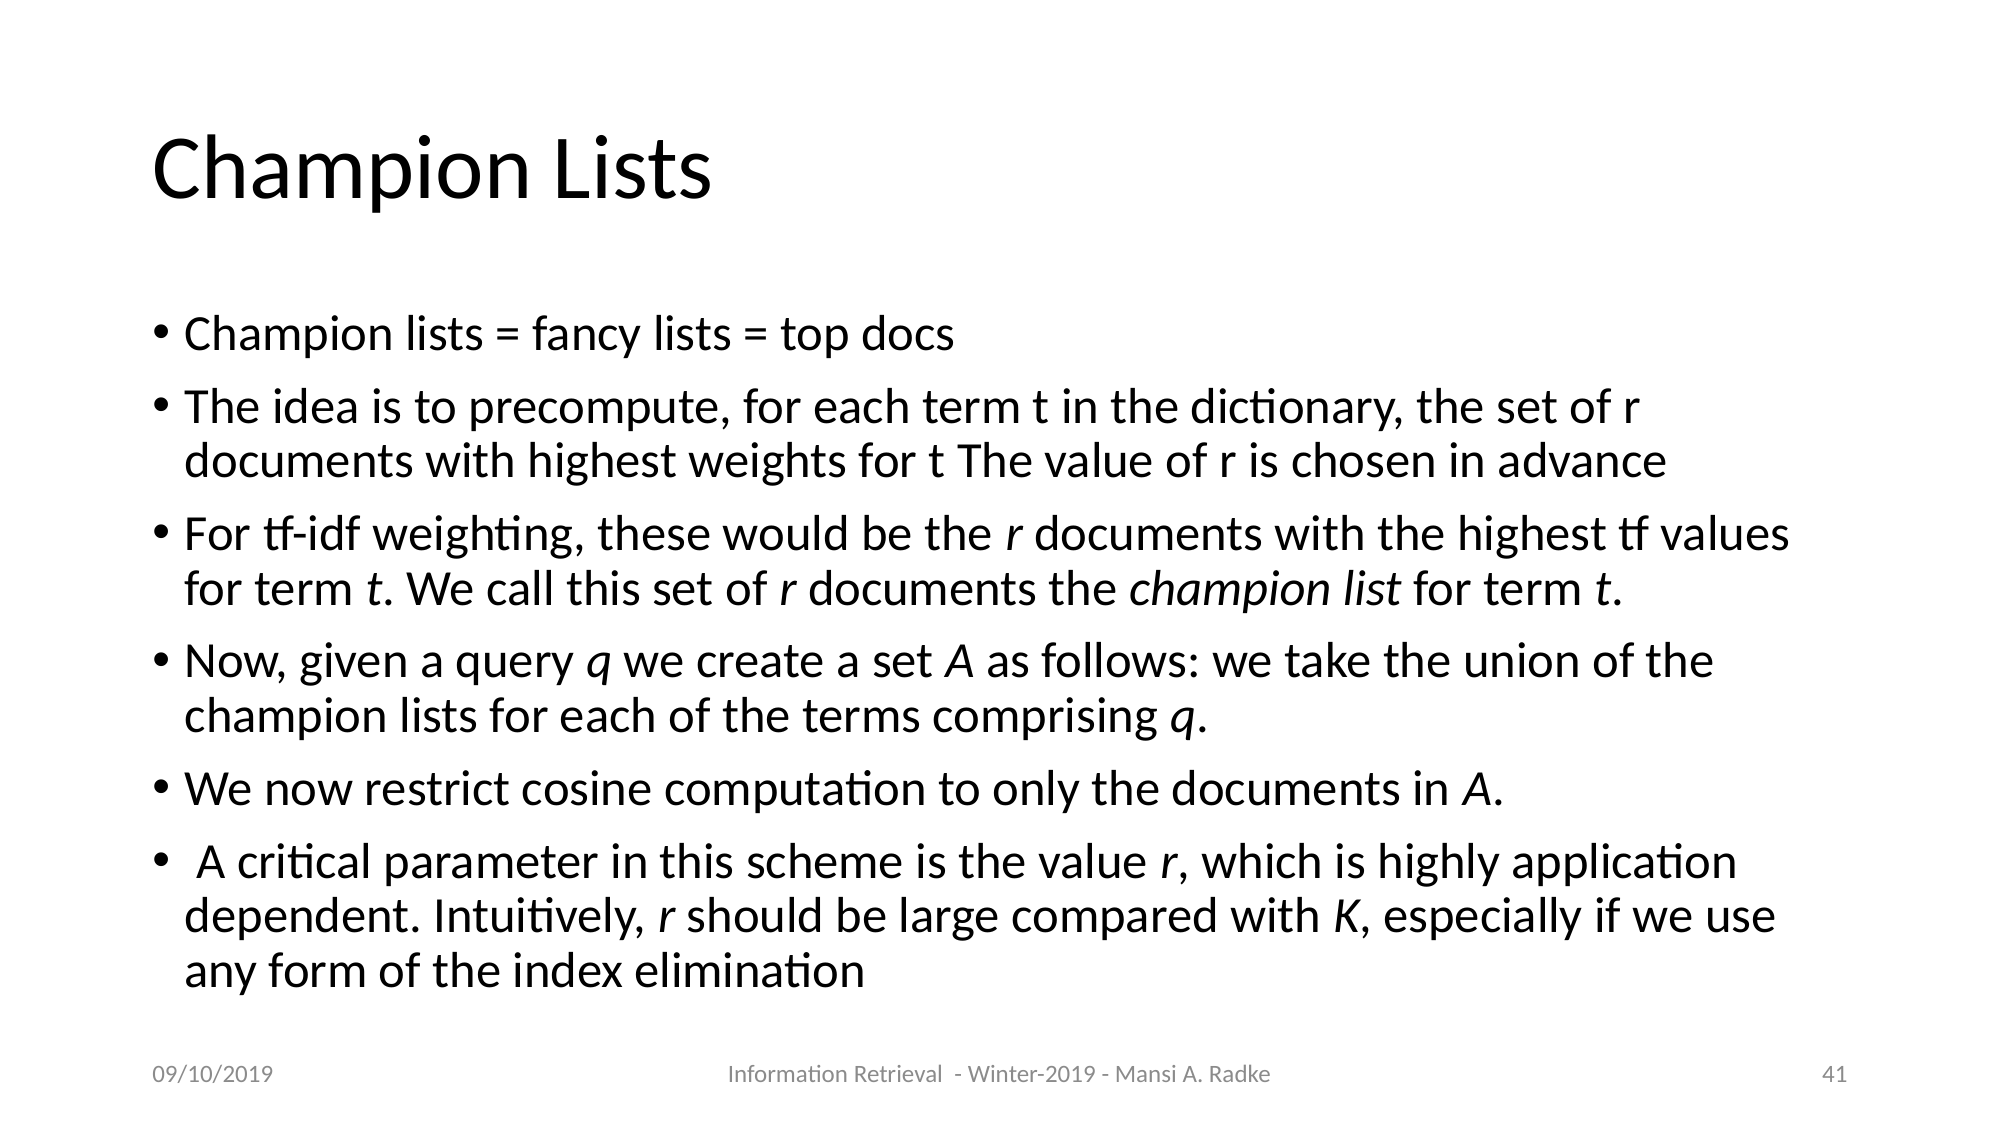

Champion Lists
Champion lists = fancy lists = top docs
The idea is to precompute, for each term t in the dictionary, the set of r documents with highest weights for t The value of r is chosen in advance
For tf-idf weighting, these would be the r documents with the highest tf values for term t. We call this set of r documents the champion list for term t.
Now, given a query q we create a set A as follows: we take the union of the champion lists for each of the terms comprising q.
We now restrict cosine computation to only the documents in A.
 A critical parameter in this scheme is the value r, which is highly application dependent. Intuitively, r should be large compared with K, especially if we use any form of the index elimination

09/10/2019
Information Retrieval  - Winter-2019 - Mansi A. Radke
41